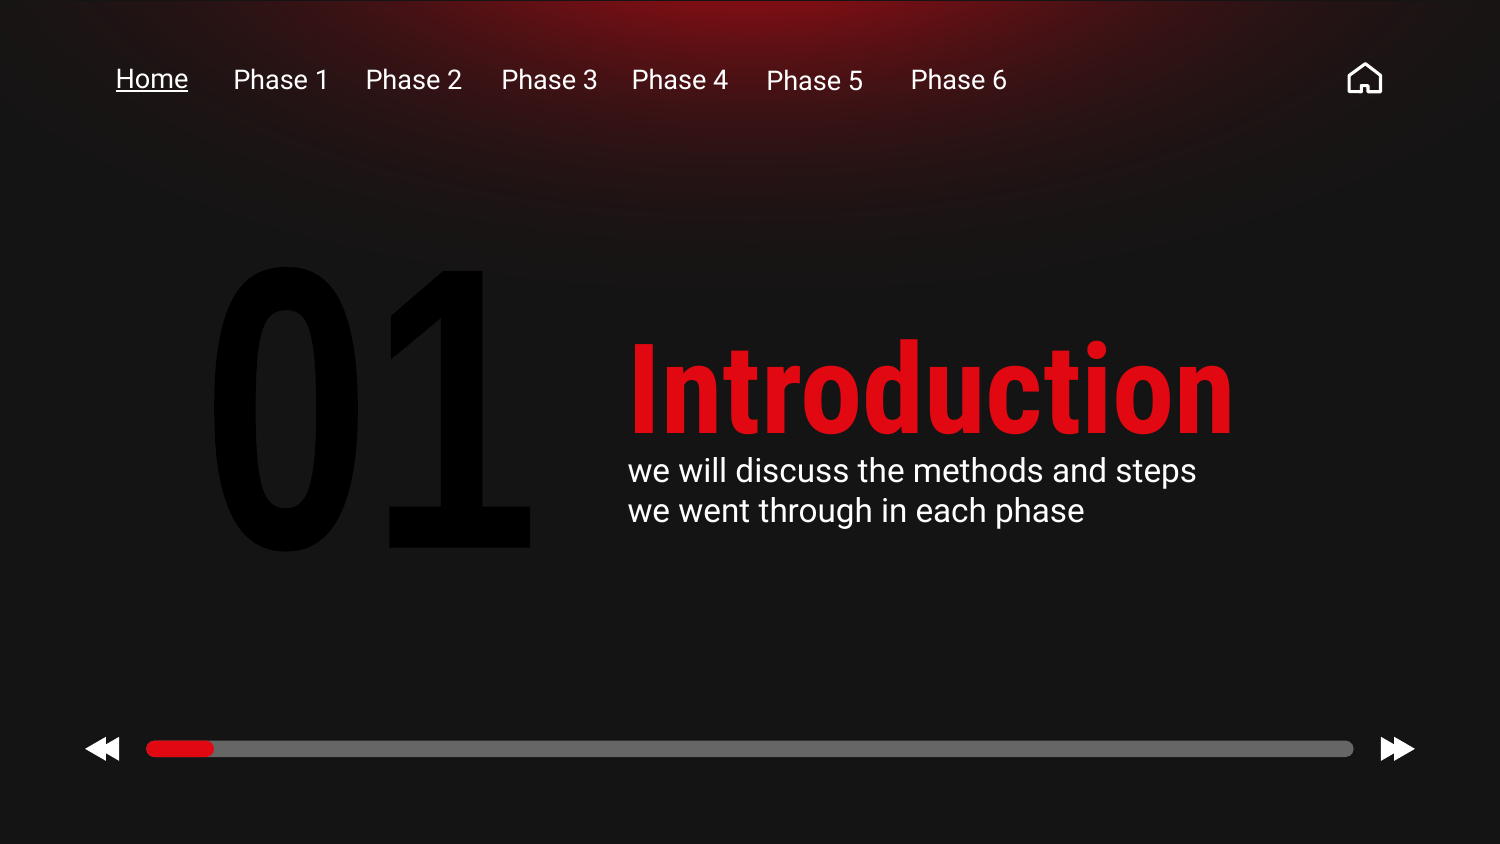

Home
Phase 1
Phase 2
Phase 3
Phase 5
Phase 4
Phase 6

01
01
# Introduction
we will discuss the methods and steps we went through in each phase
we will discuss the methods and steps we went through in each phase